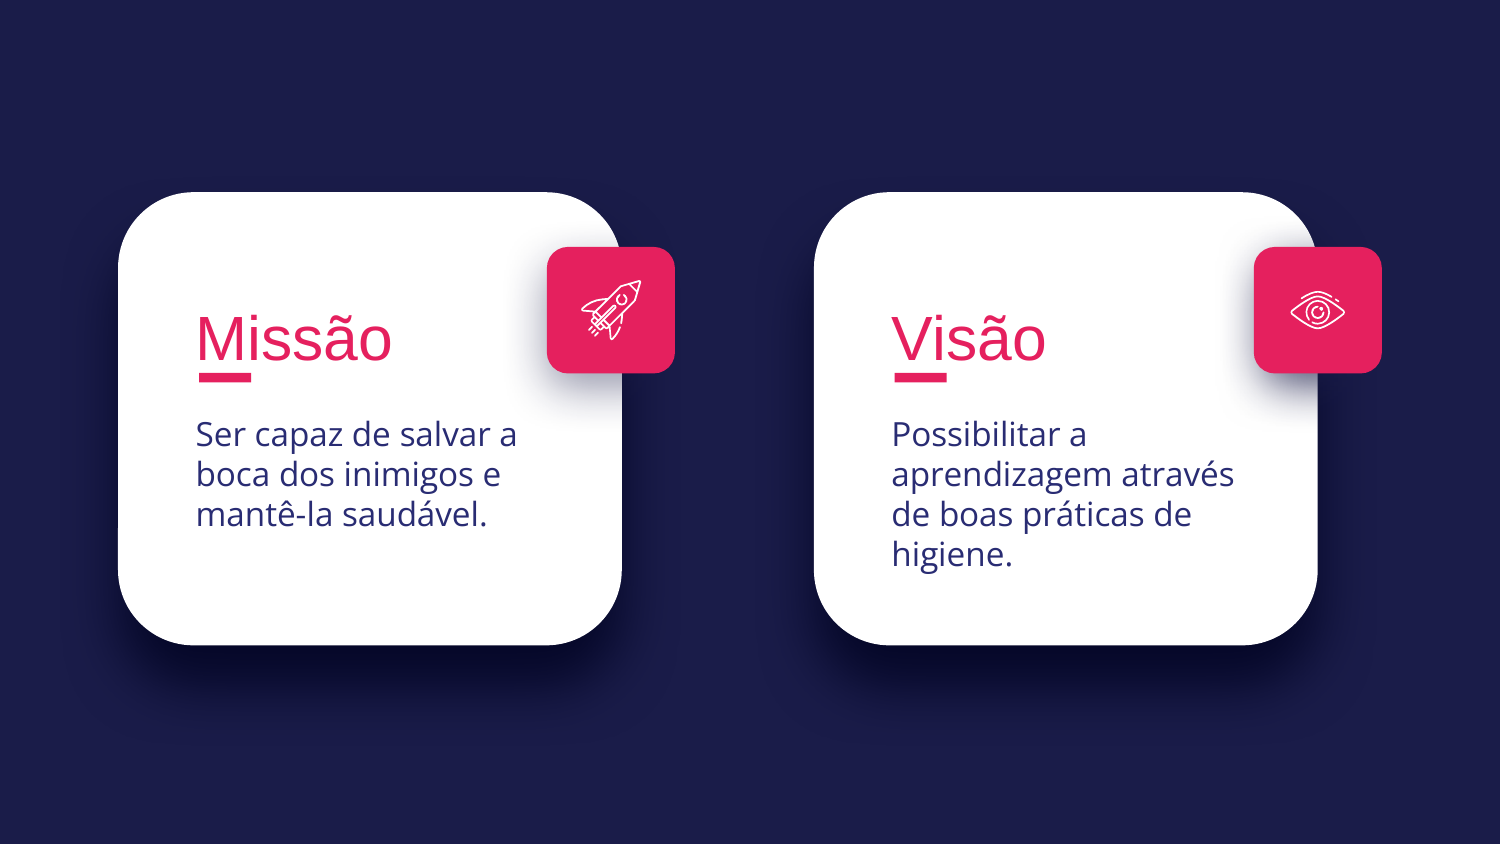

Missão
# Visão

Ser capaz de salvar a boca dos inimigos e mantê-la saudável.
Possibilitar a aprendizagem através de boas práticas de higiene.